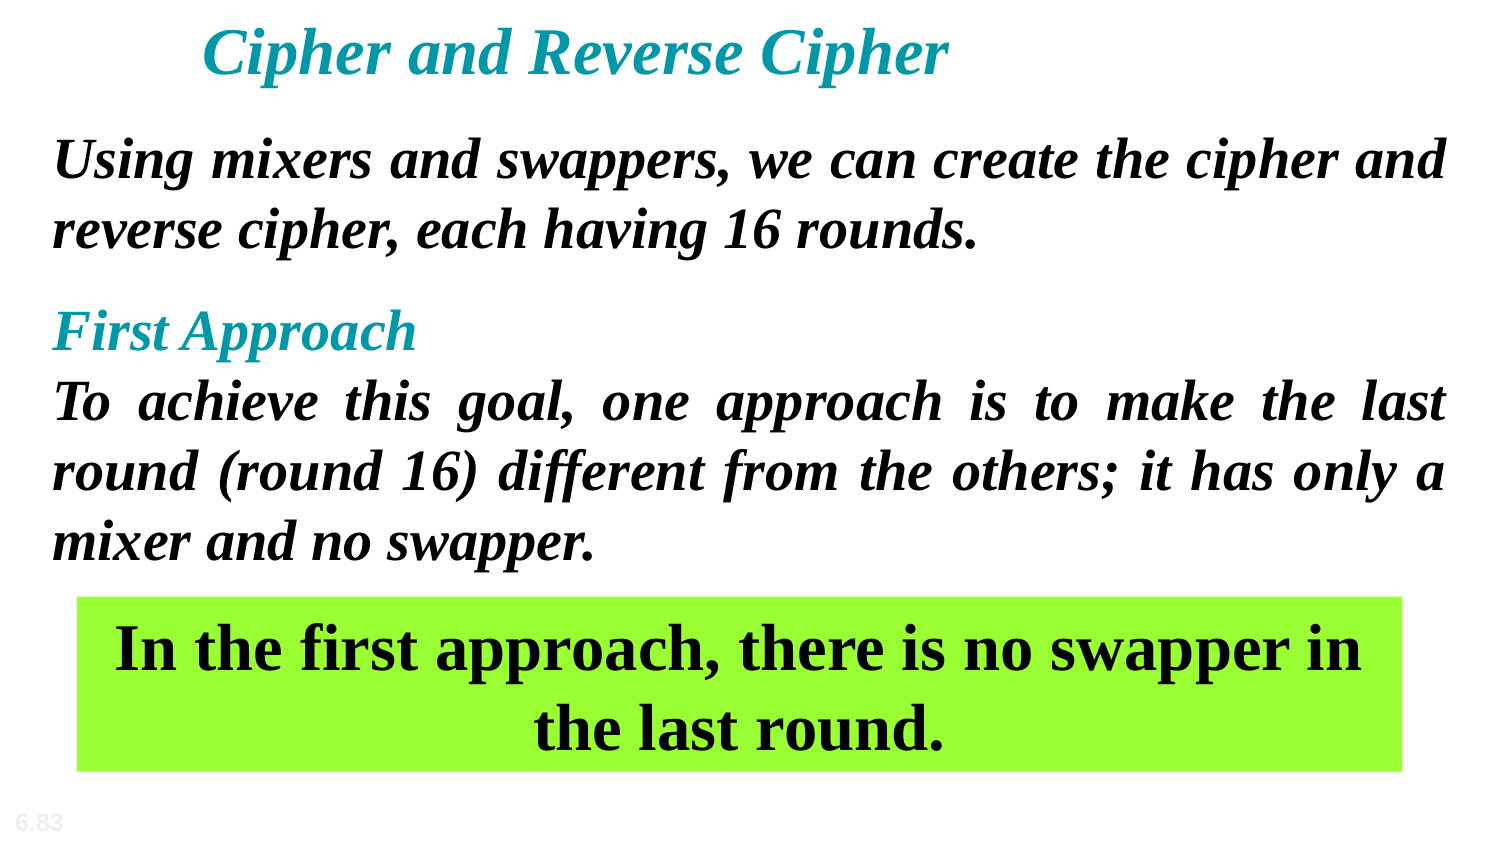

Cipher and Reverse Cipher
Using mixers and swappers, we can create the cipher and reverse cipher, each having 16 rounds.
First Approach
To achieve this goal, one approach is to make the last round (round 16) different from the others; it has only a mixer and no swapper.
In the first approach, there is no swapper in the last round.
6.83